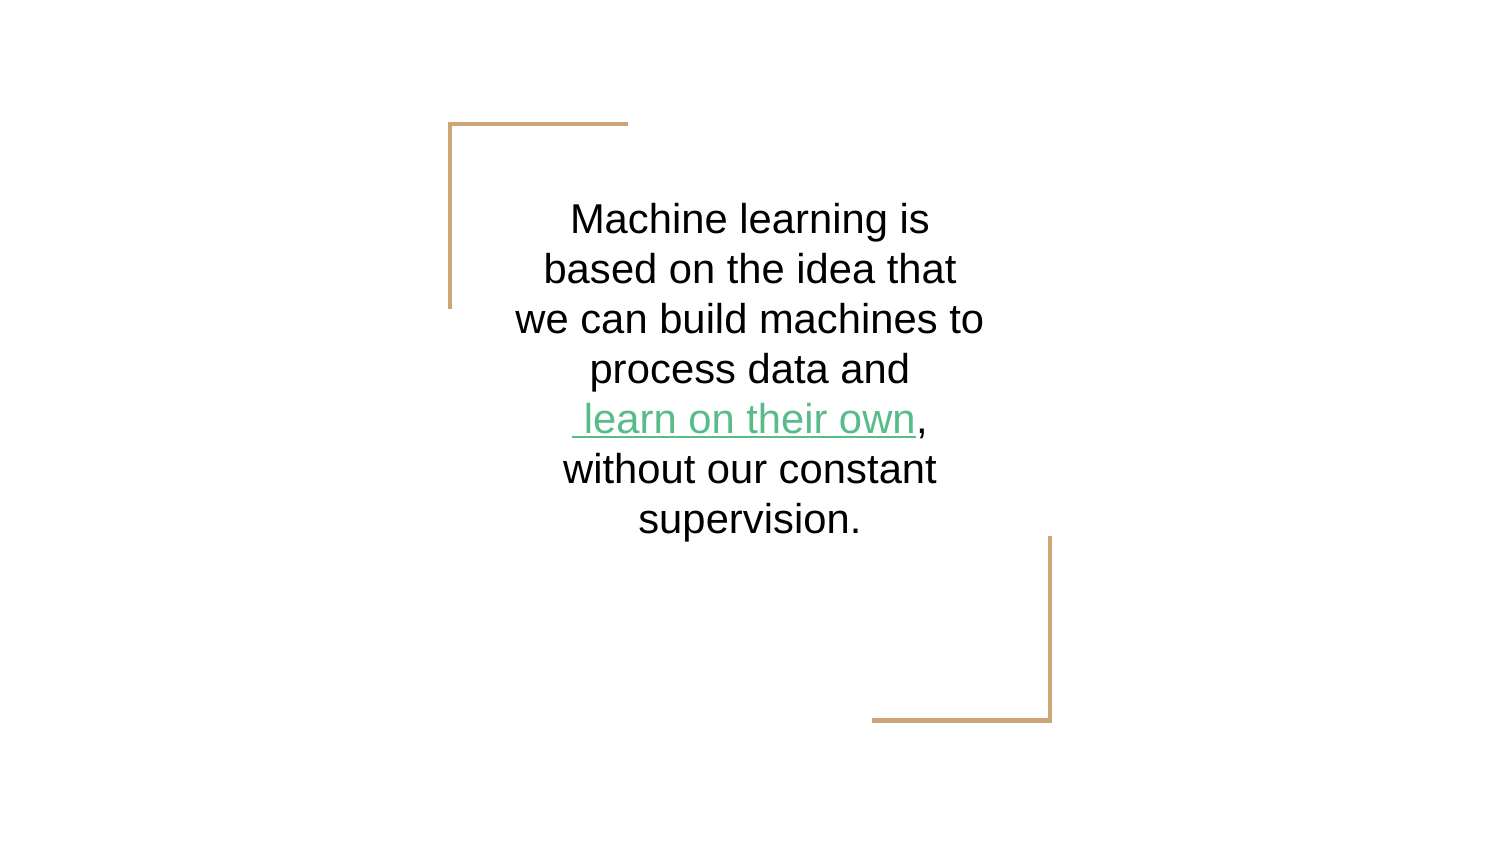

Machine learning is based on the idea that we can build machines to process data and learn on their own, without our constant supervision.